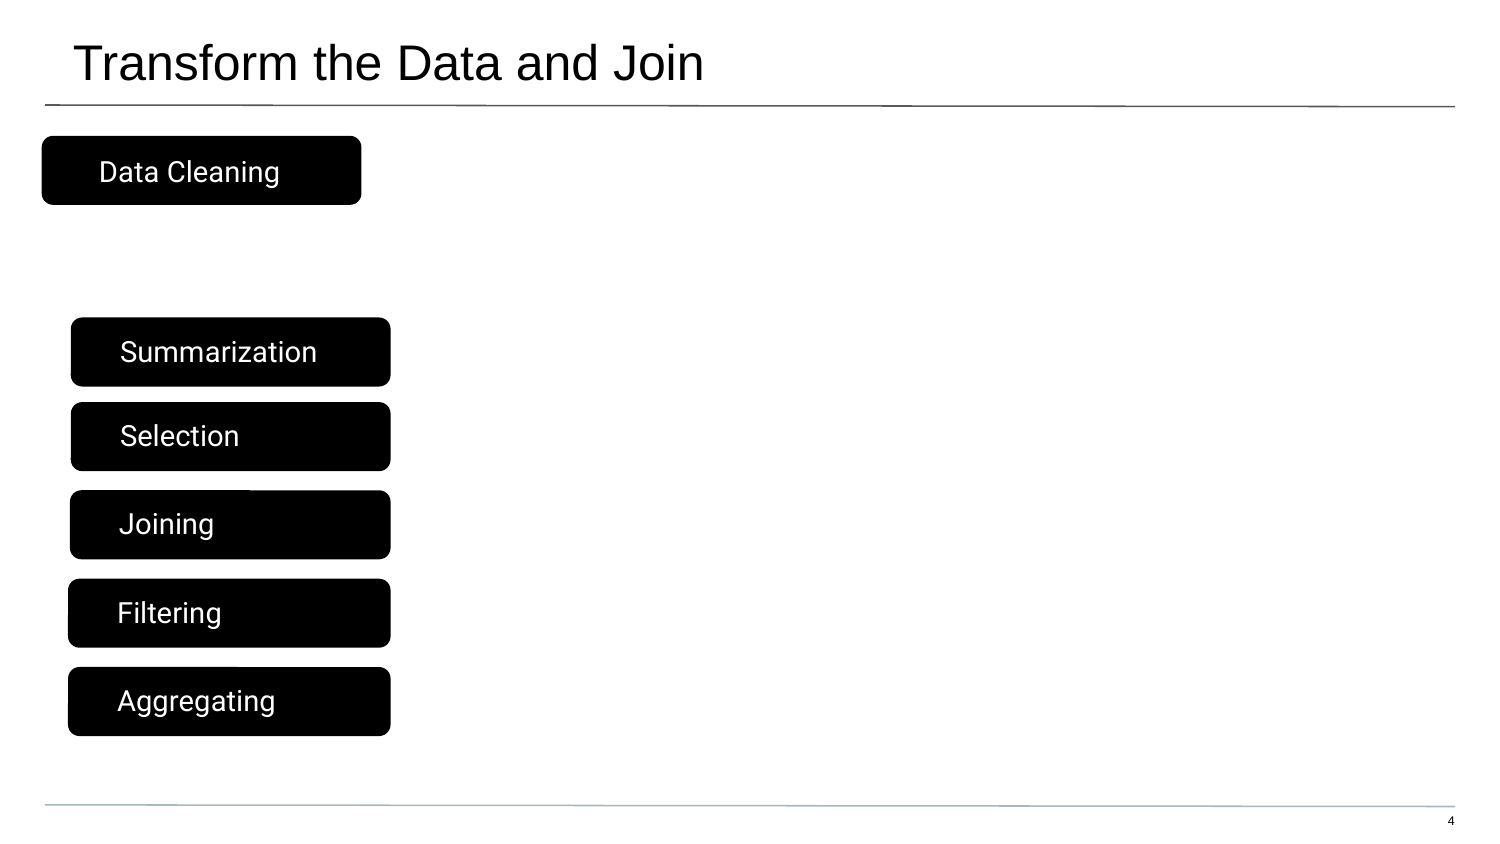

# Transform the Data and Join

Data Cleaning
Summarization

Selection

Joining

Filtering

Aggregating

4